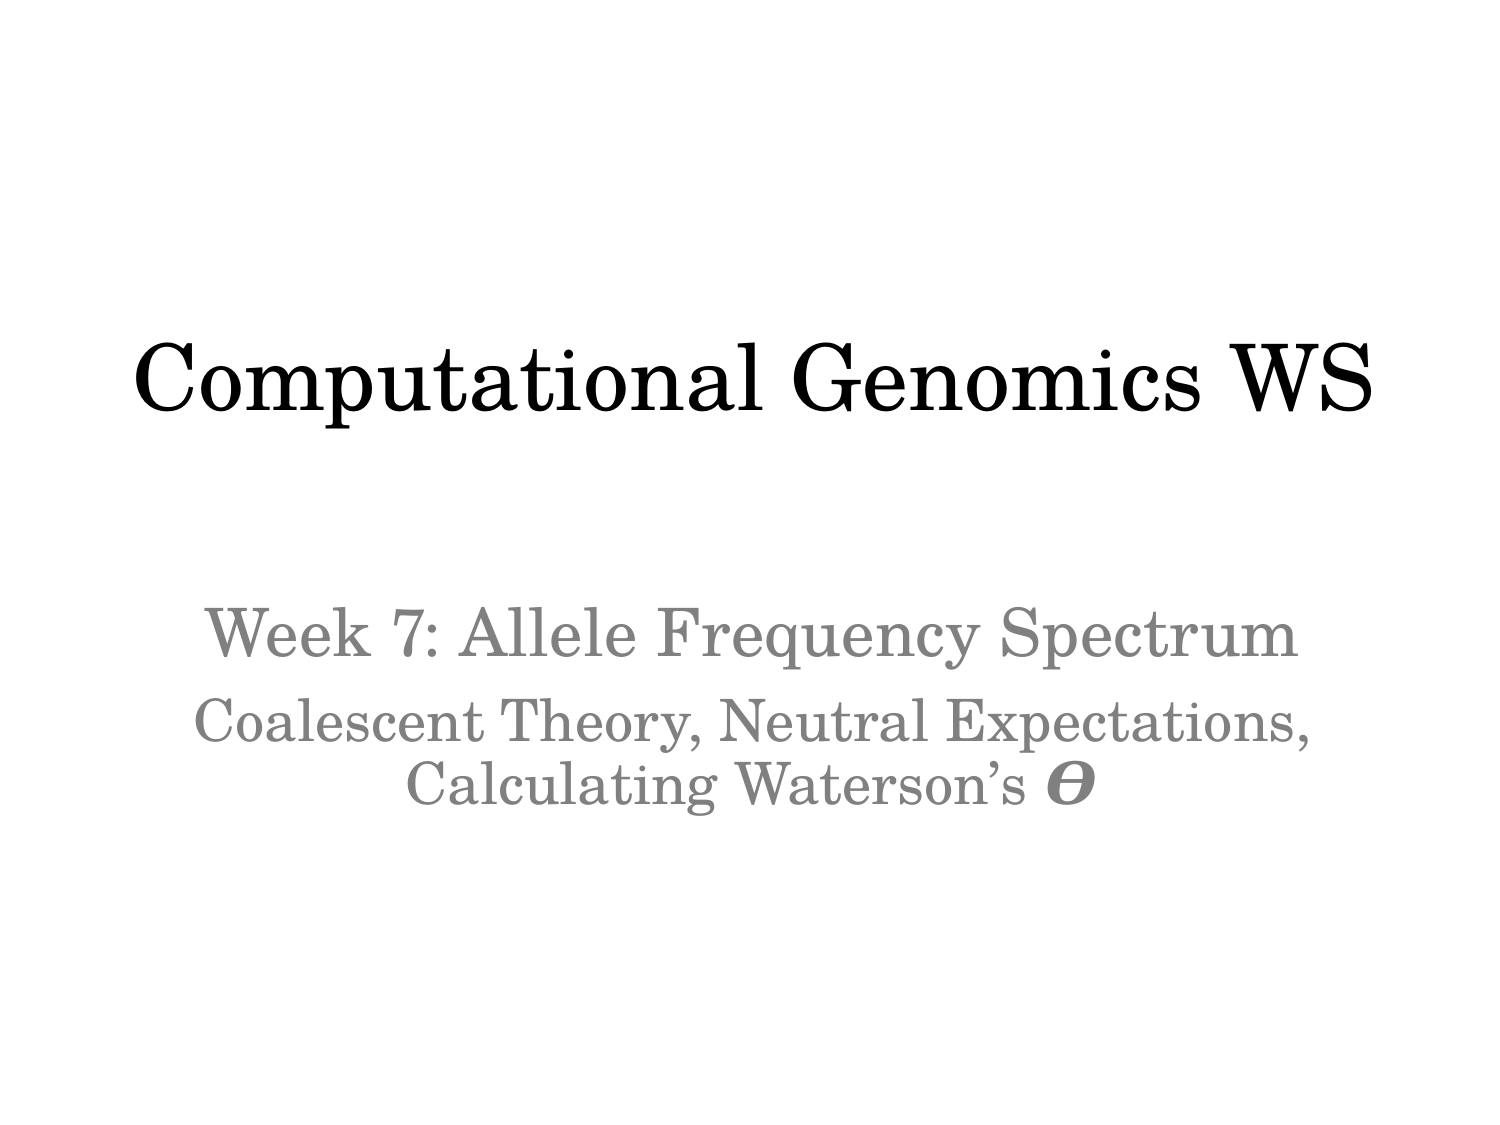

# Computational Genomics WS
Week 7: Allele Frequency Spectrum
Coalescent Theory, Neutral Expectations, Calculating Waterson’s 𝜭